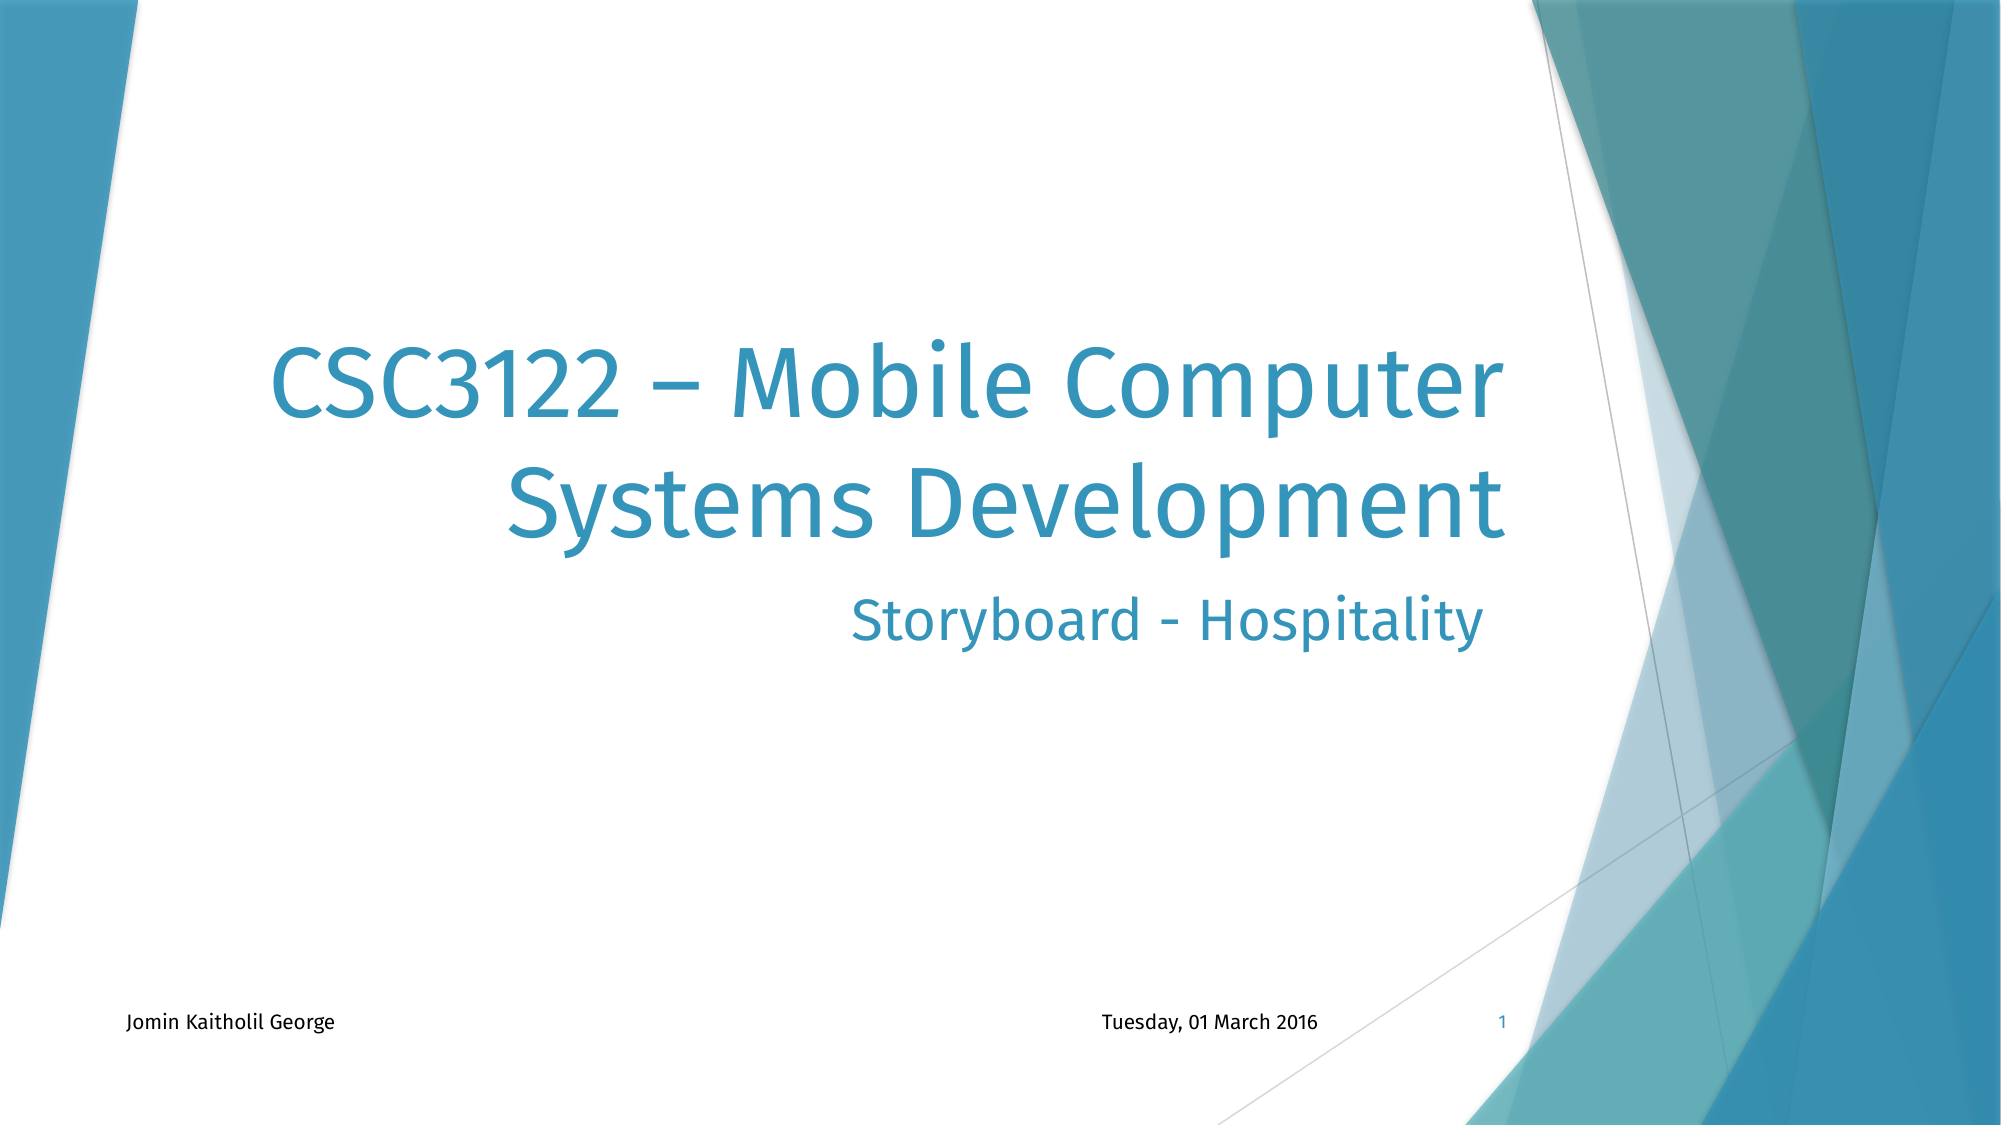

# CSC3122 – Mobile Computer Systems Development Storyboard - Hospitality
Jomin Kaitholil George
Tuesday, 01 March 2016
1